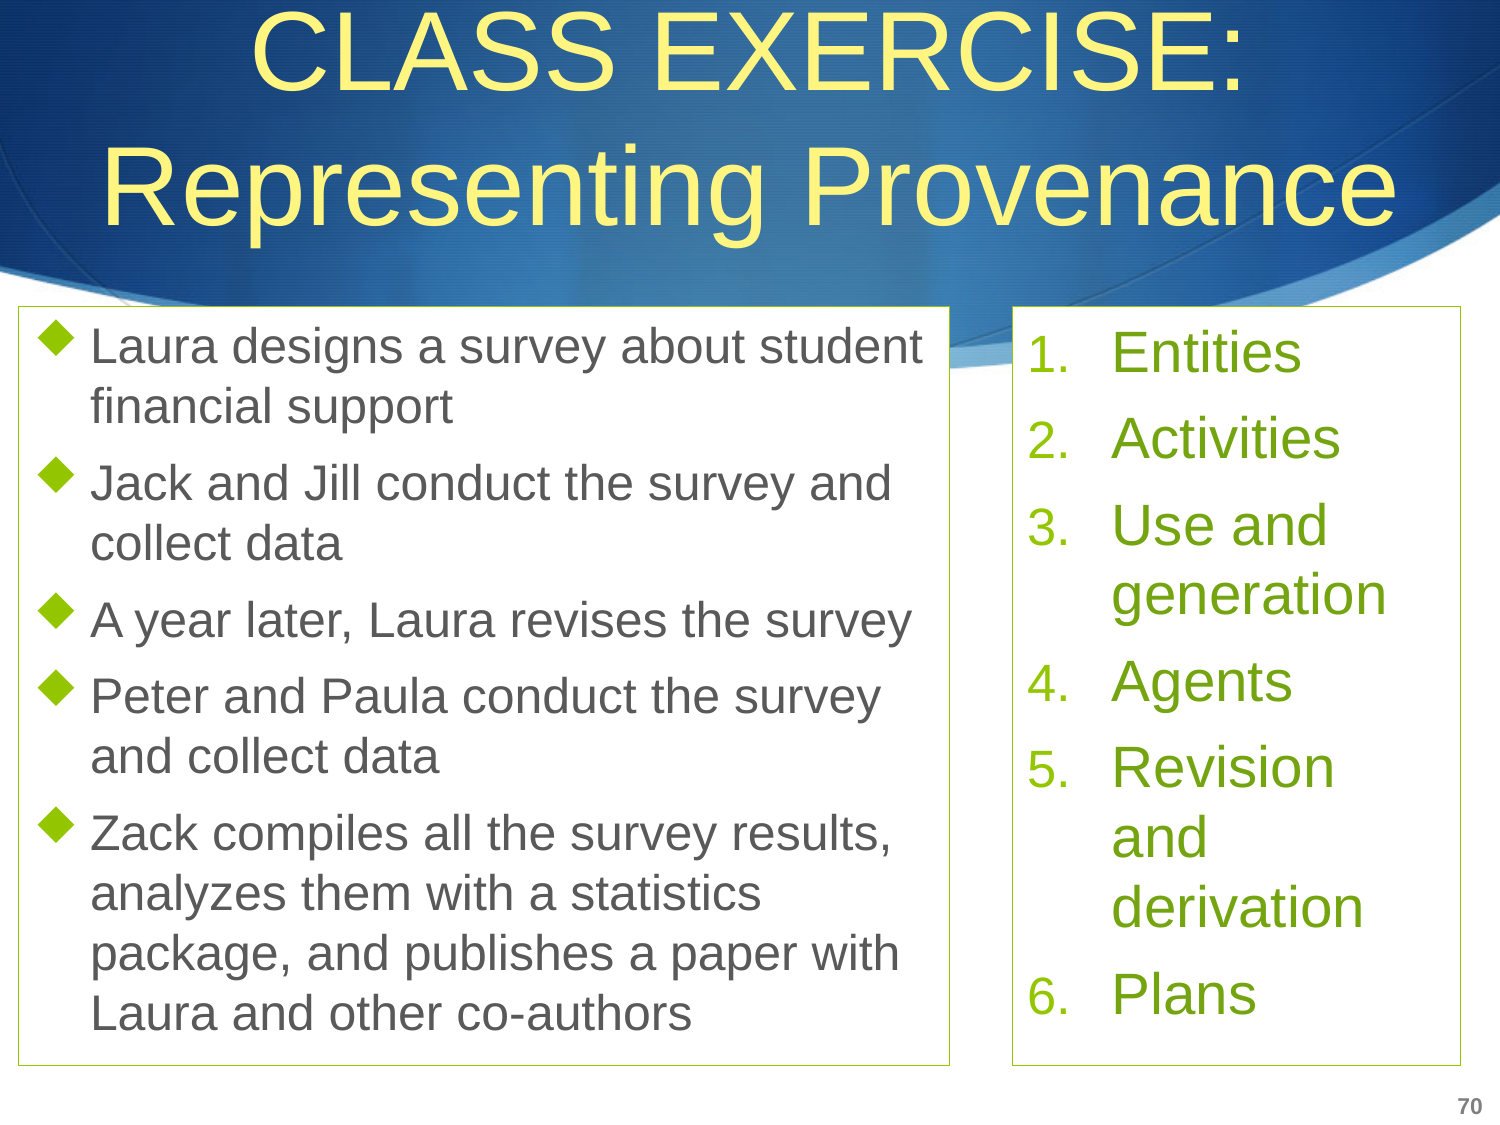

# CLASS EXERCISE: Representing Provenance
Laura designs a survey about student financial support
Jack and Jill conduct the survey and collect data
A year later, Laura revises the survey
Peter and Paula conduct the survey and collect data
Zack compiles all the survey results, analyzes them with a statistics package, and publishes a paper with Laura and other co-authors
Entities
Activities
Use and generation
Agents
Revision and derivation
Plans
70